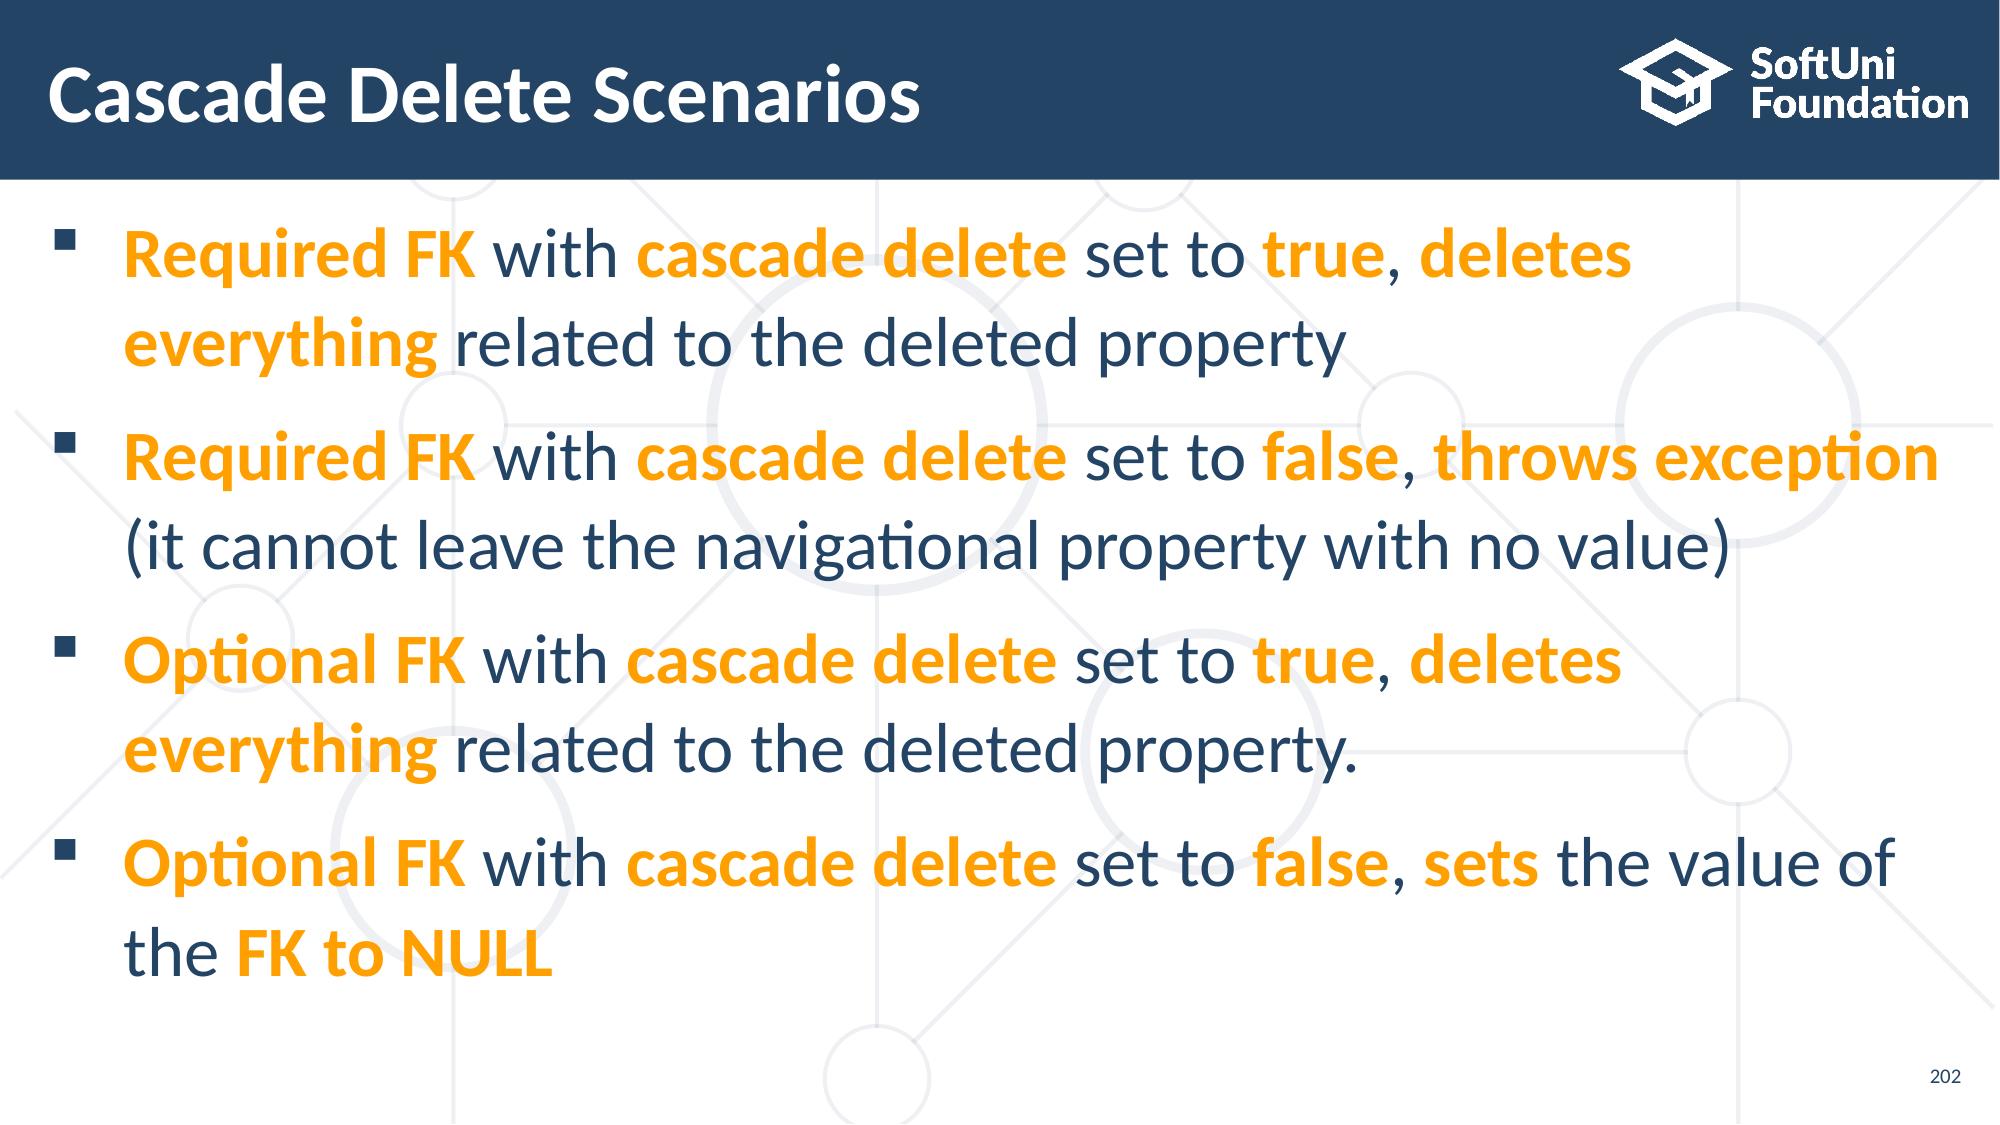

# Cascade Delete Scenarios
Required FK with cascade delete set to true, deletes
everything related to the deleted property
Required FK with cascade delete set to false, throws exception (it cannot leave the navigational property with no value)
Optional FK with cascade delete set to true, deletes
everything related to the deleted property.
Optional FK with cascade delete set to false, sets the value of
the FK to NULL
202